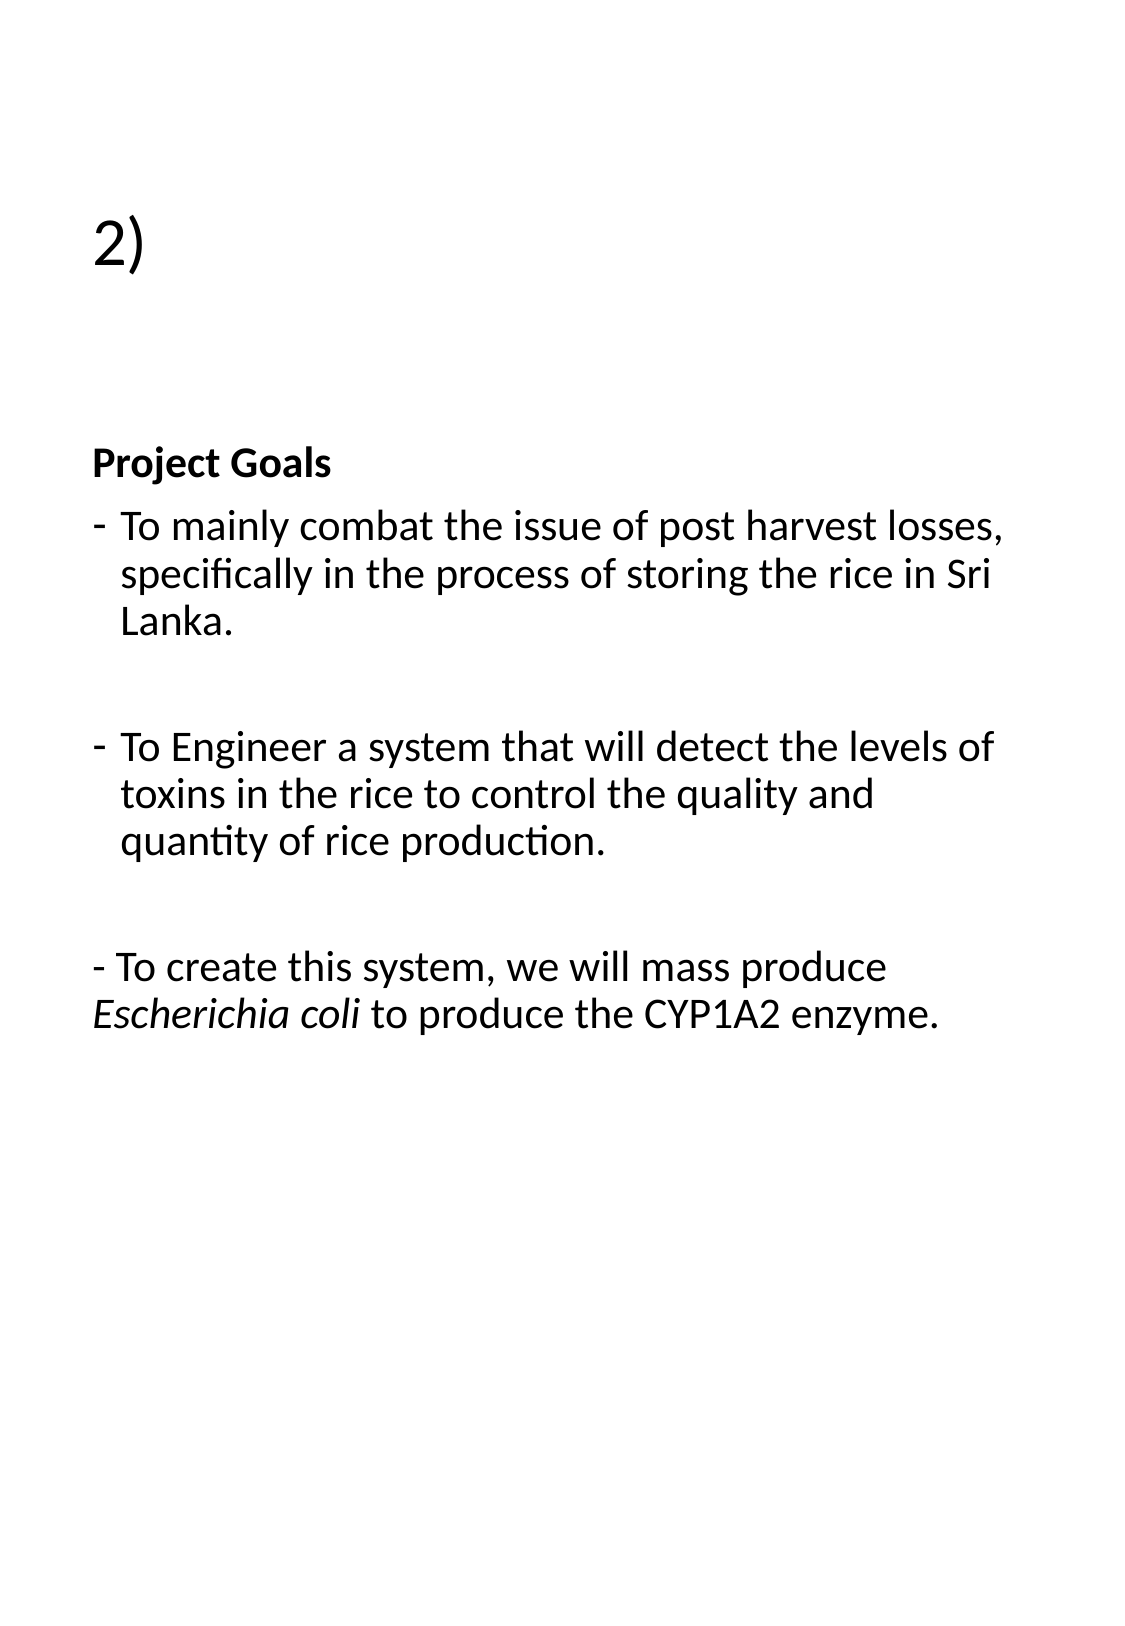

# 2)
Project Goals
To mainly combat the issue of post harvest losses, specifically in the process of storing the rice in Sri Lanka.

To Engineer a system that will detect the levels of toxins in the rice to control the quality and quantity of rice production.

- To create this system, we will mass produce Escherichia coli to produce the CYP1A2 enzyme.